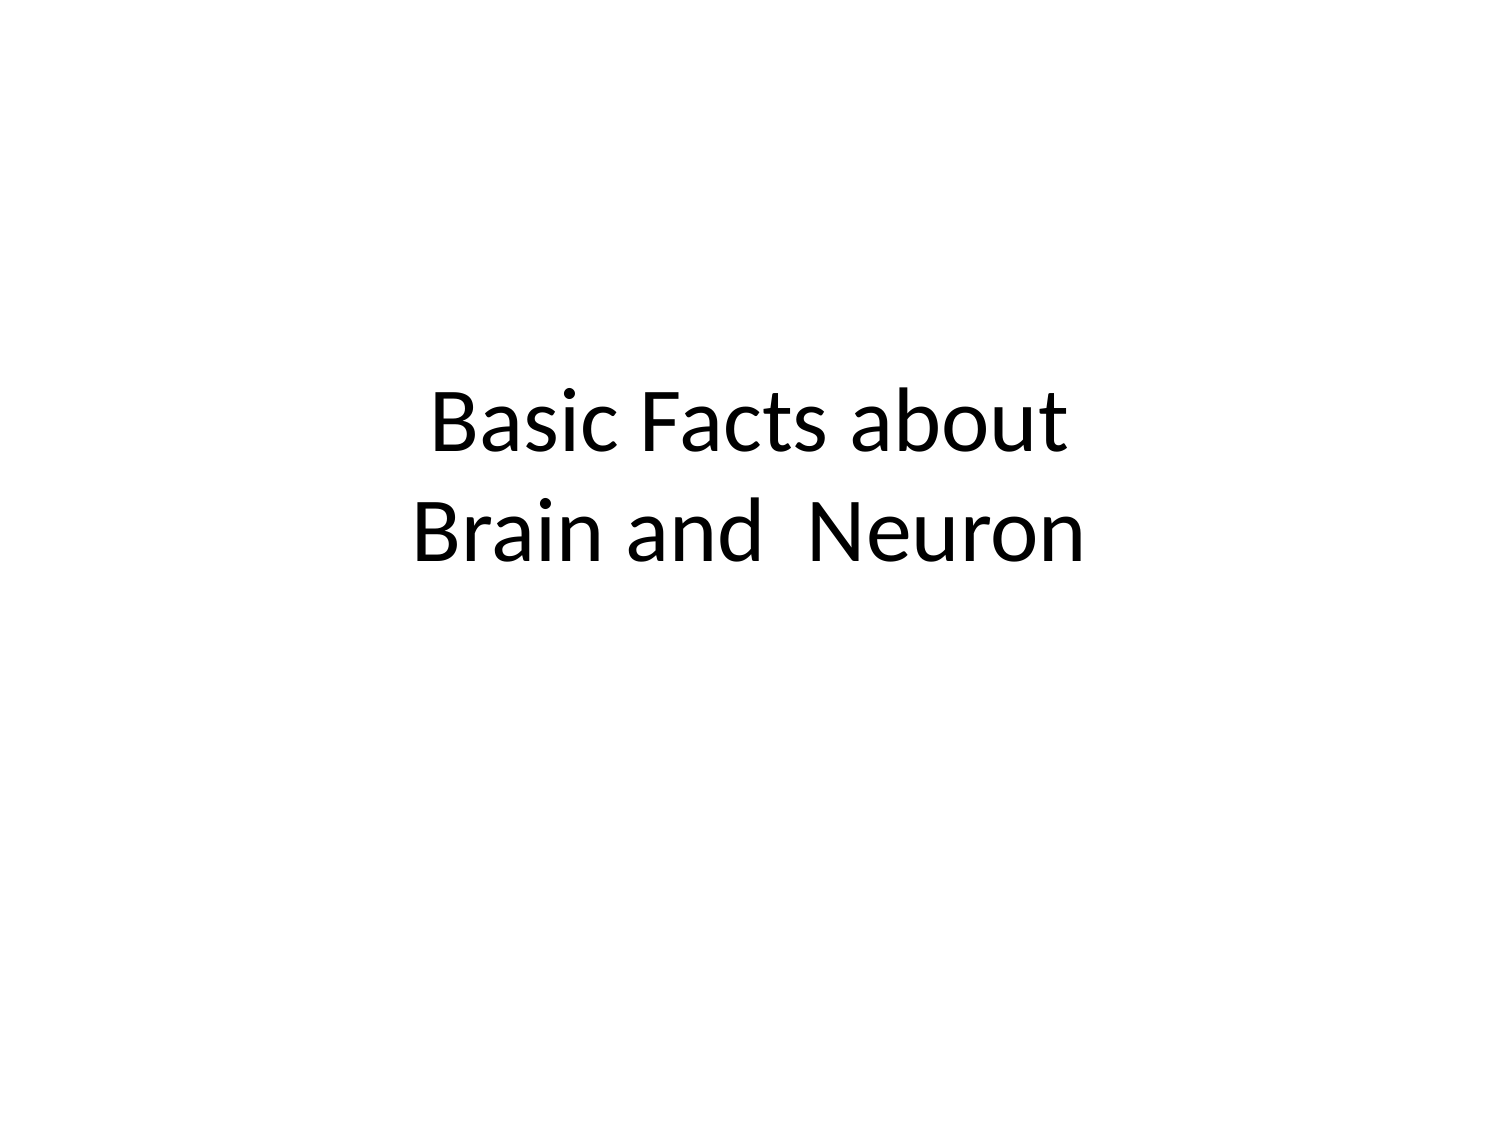

# Basic Facts about Brain and  Neuron